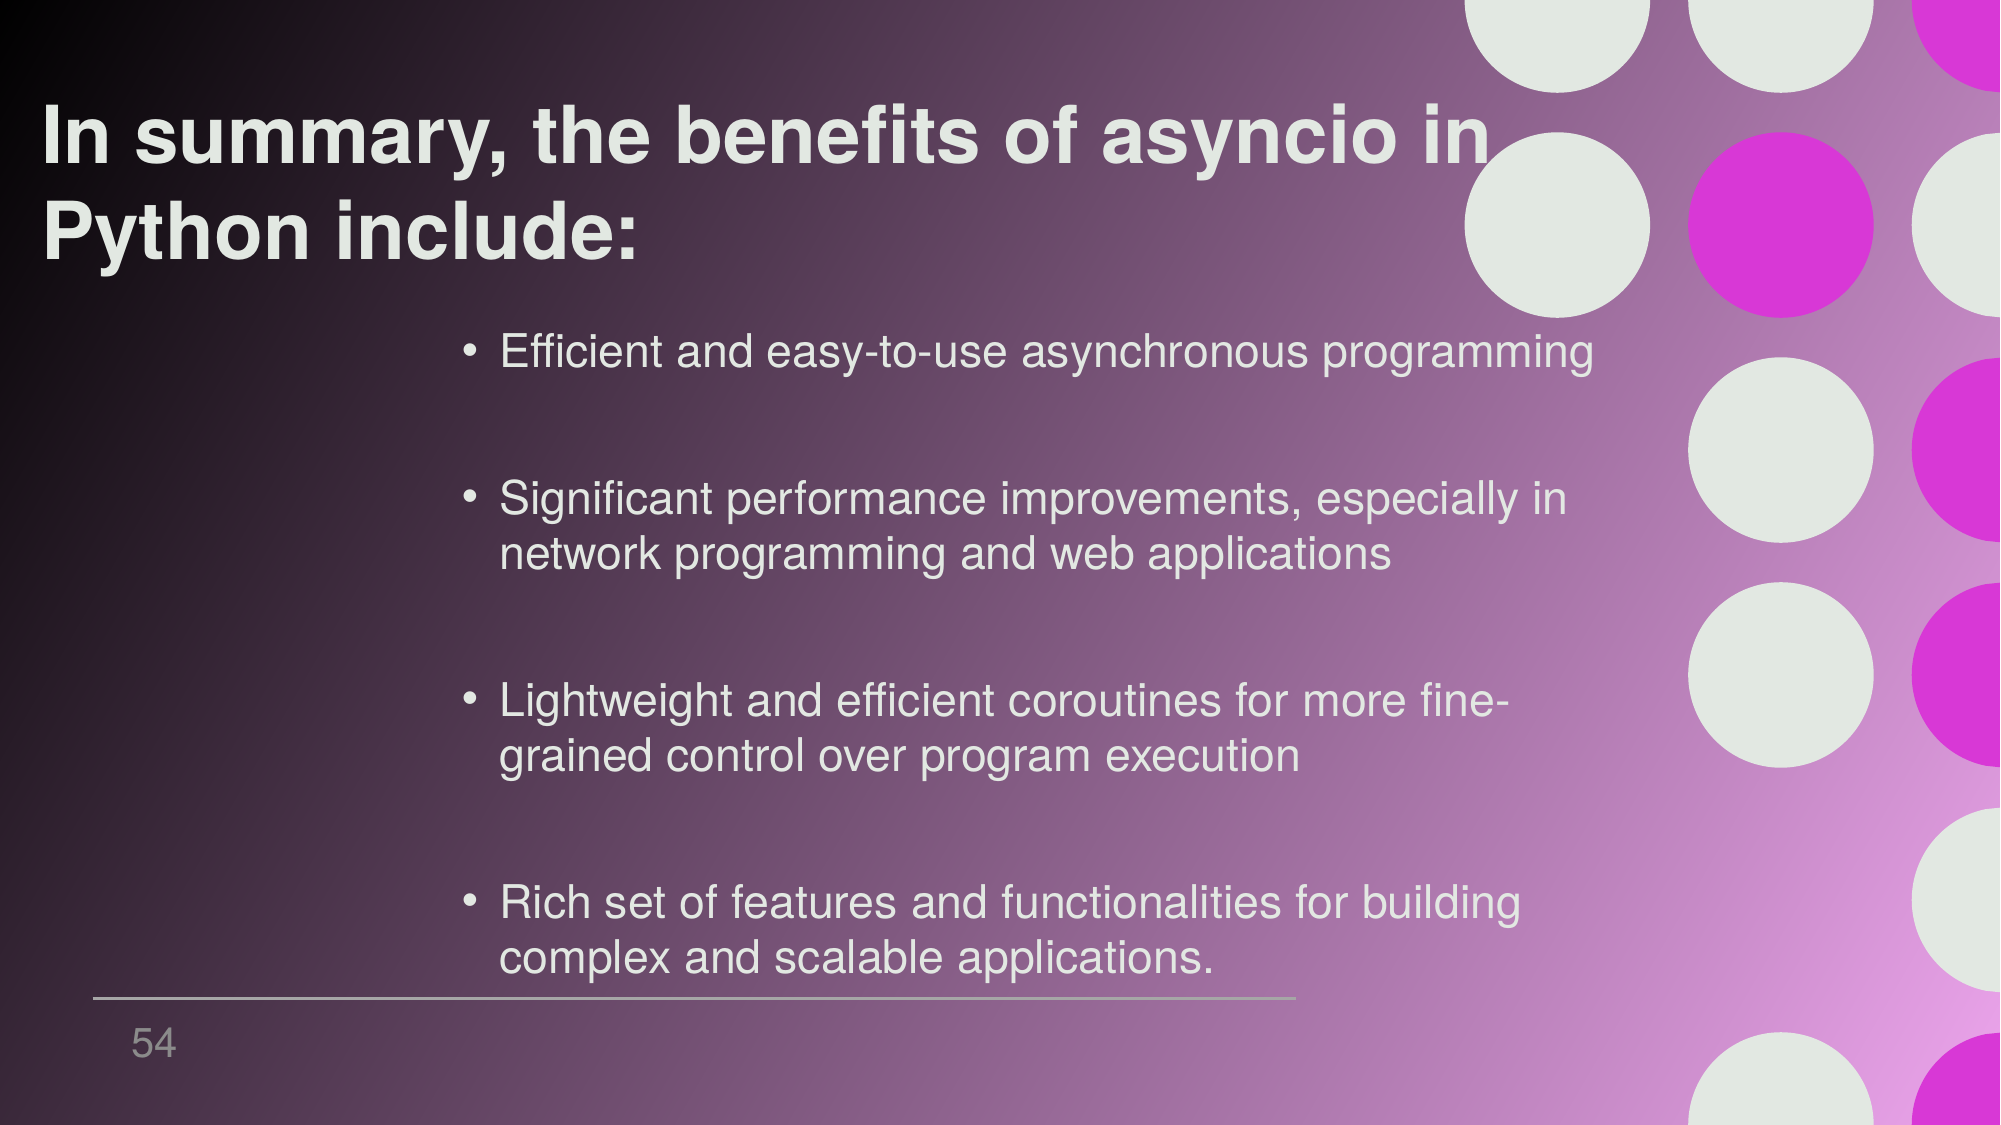

# In summary, the benefits of asyncio in Python include:
Efficient and easy-to-use asynchronous programming

Significant performance improvements, especially in network programming and web applications

Lightweight and efficient coroutines for more fine-grained control over program execution

Rich set of features and functionalities for building complex and scalable applications.
54